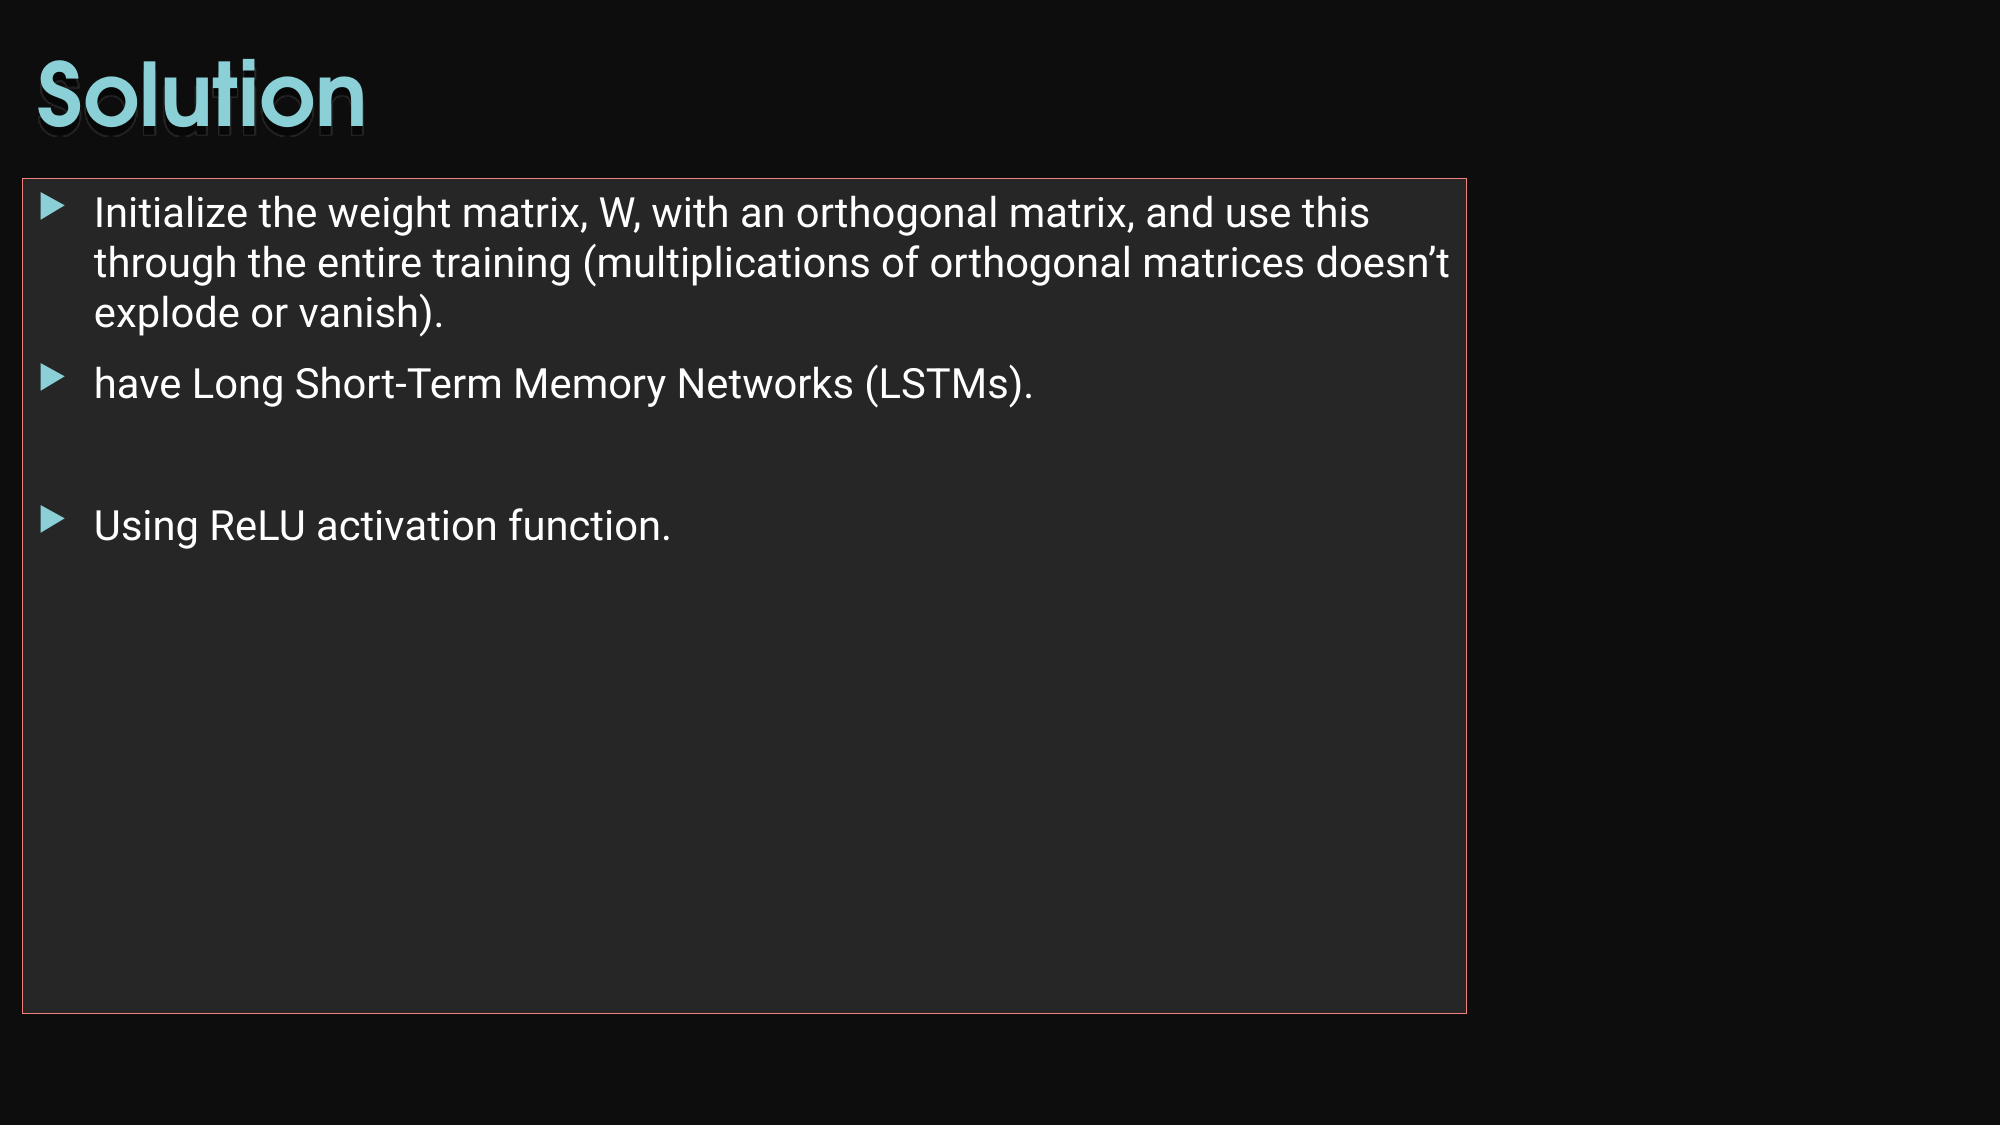

# Solution
Initialize the weight matrix, W, with an orthogonal matrix, and use this through the entire training (multiplications of orthogonal matrices doesn’t explode or vanish).
have Long Short-Term Memory Networks (LSTMs).

Using ReLU activation function.